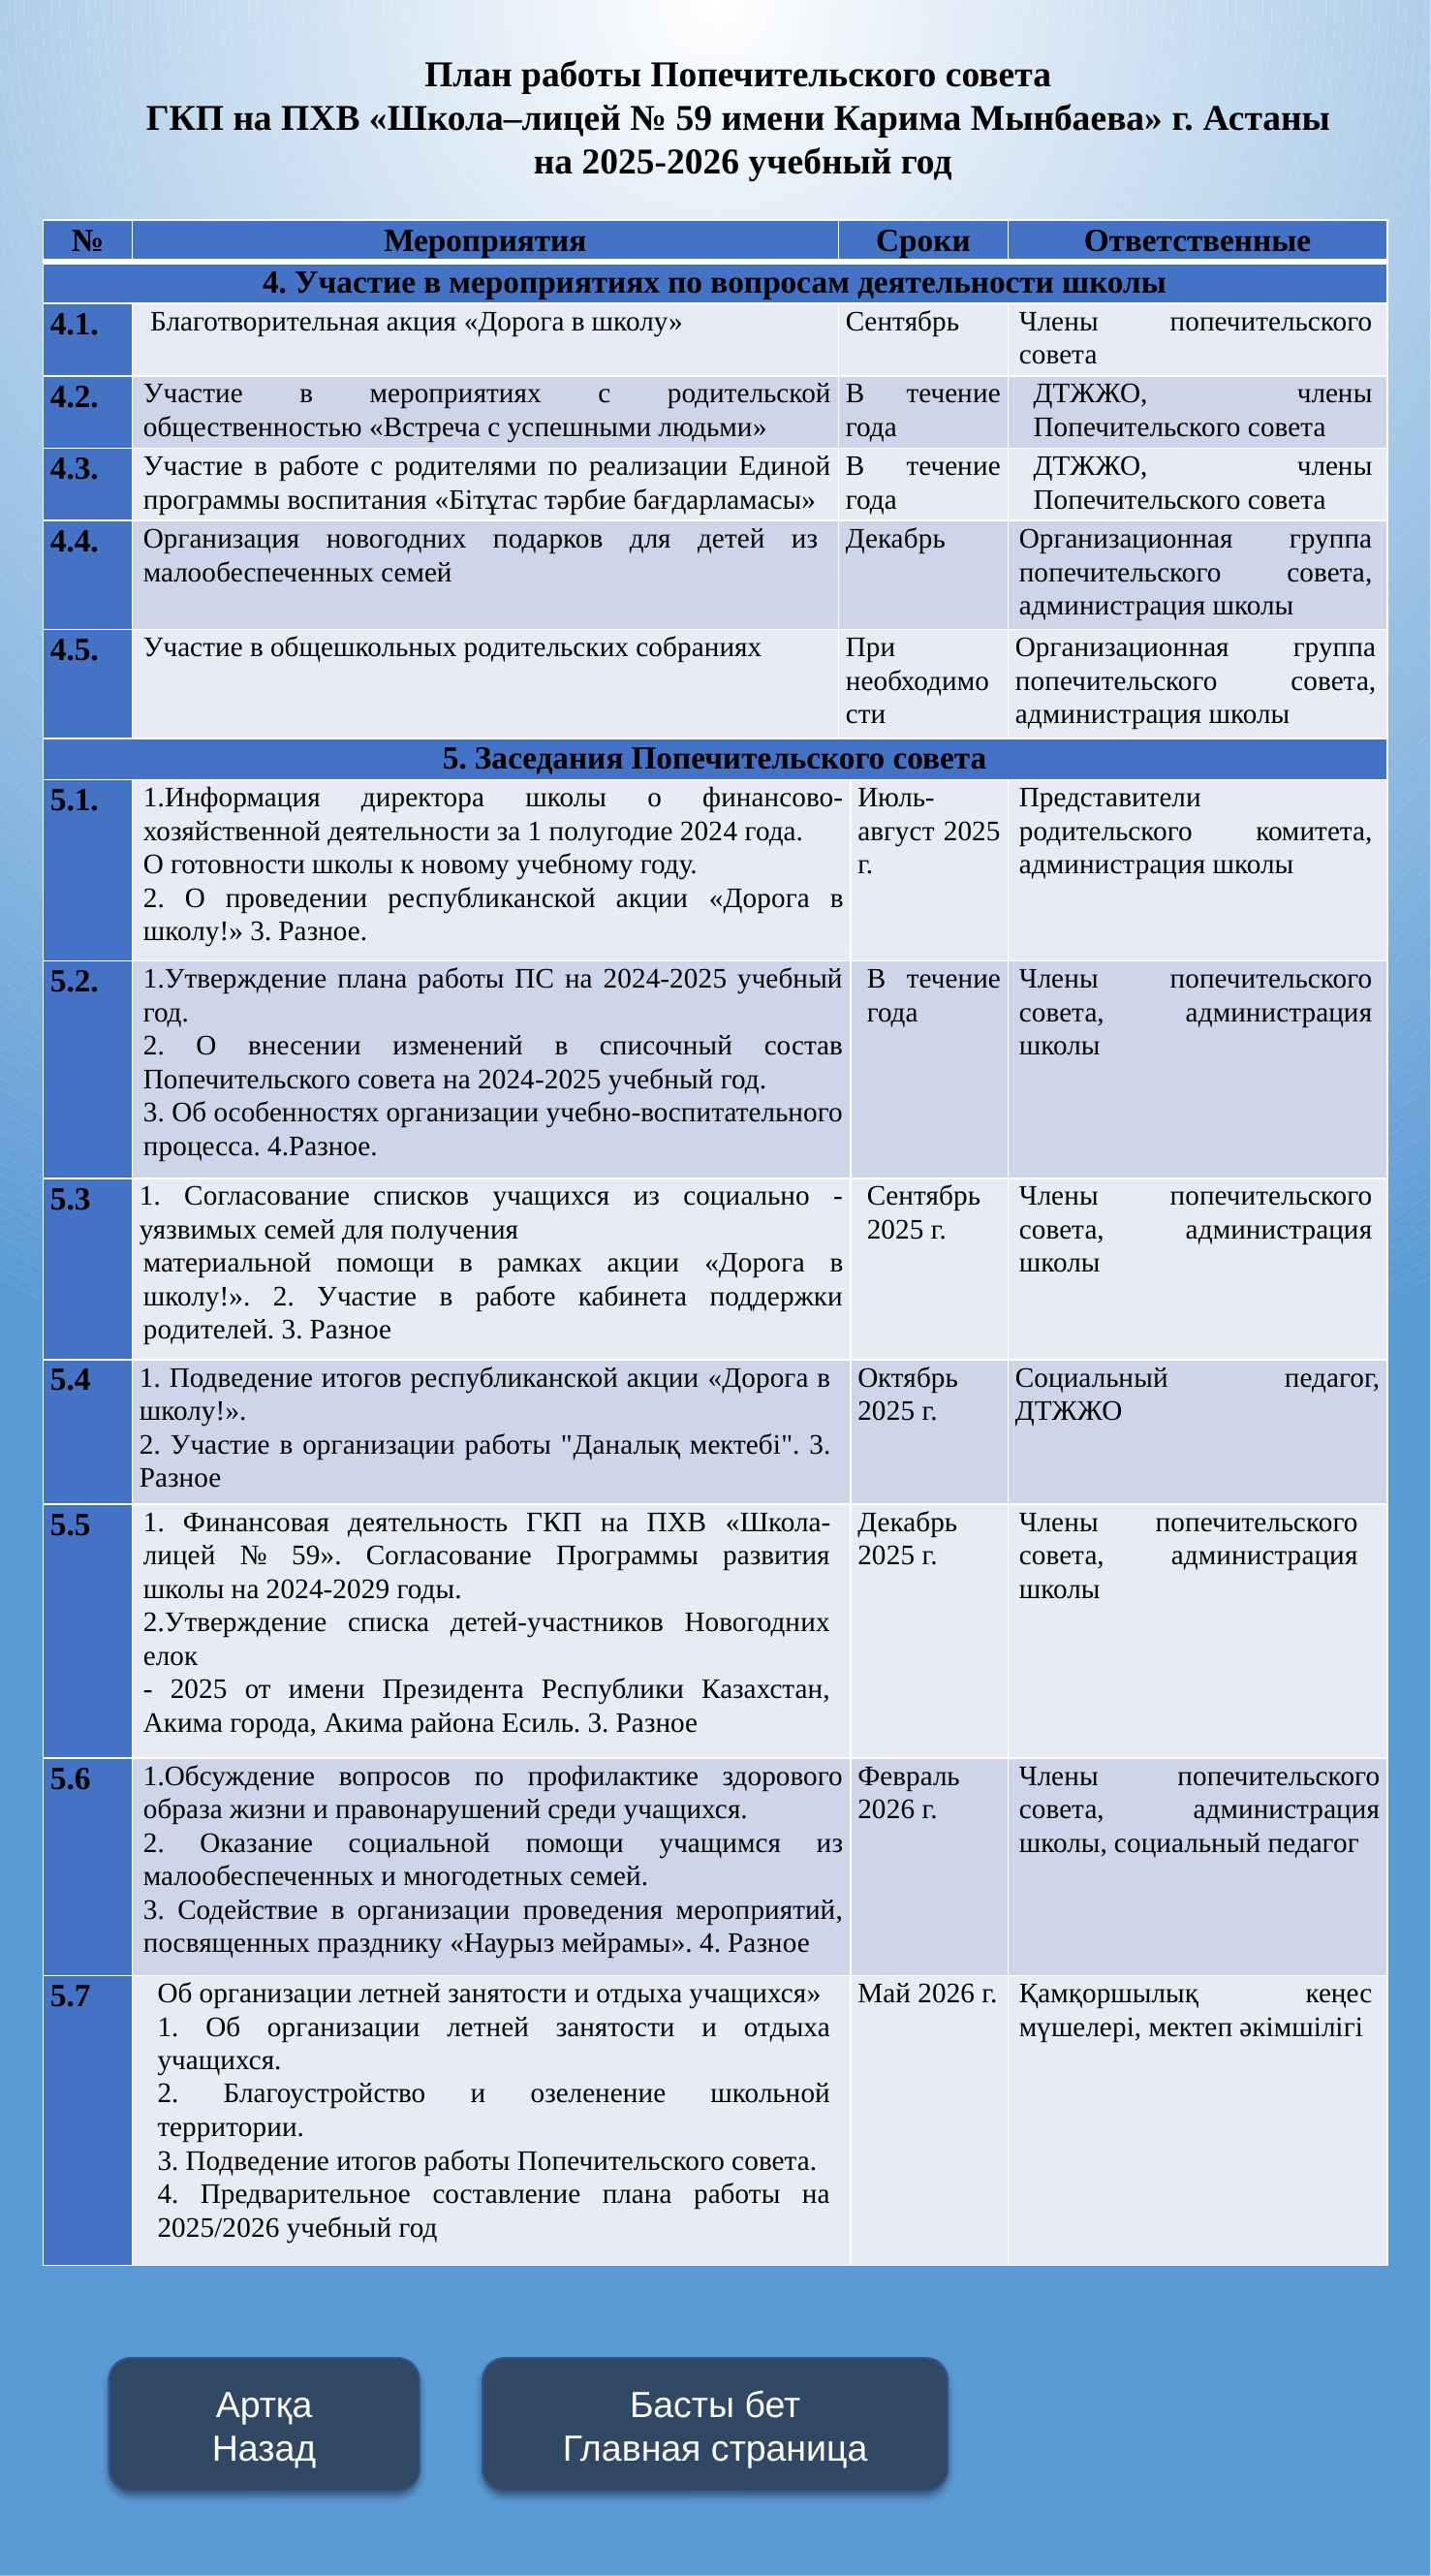

План работы Попечительского совета
ГКП на ПХВ «Школа–лицей № 59 имени Карима Мынбаева» г. Астаны
на 2025-2026 учебный год
| № | Мероприятия | Сроки |  | Ответственные |
| --- | --- | --- | --- | --- |
| 4. Участие в мероприятиях по вопросам деятельности школы |  |  |  |  |
| 4.1. | Благотворительная акция «Дорога в школу» | Сентябрь |  | Члены попечительского совета |
| 4.2. | Участие в мероприятиях с родительской общественностью «Встреча с успешными людьми» | В течение года |  | ДТЖЖО, члены Попечительского совета |
| 4.3. | Участие в работе с родителями по реализации Единой программы воспитания «Бітұтас тәрбие бағдарламасы» | В течение года |  | ДТЖЖО, члены Попечительского совета |
| 4.4. | Организация новогодних подарков для детей из малообеспеченных семей | Декабрь |  | Организационная группа попечительского совета, администрация школы |
| 4.5. | Участие в общешкольных родительских собраниях | При необходимости |  | Организационная группа попечительского совета, администрация школы |
| 5. Заседания Попечительского совета |  |  |  |  |
| 5.1. | 1.Информация директора школы о финансово-хозяйственной деятельности за 1 полугодие 2024 года. О готовности школы к новому учебному году. 2. О проведении республиканской акции «Дорога в школу!» 3. Разное. |  | Июль-август 2025 г. | Представители родительского комитета, администрация школы |
| 5.2. | 1.Утверждение плана работы ПС на 2024-2025 учебный год. 2. О внесении изменений в списочный состав Попечительского совета на 2024-2025 учебный год. 3. Об особенностях организации учебно-воспитательного процесса. 4.Разное. |  | В течение года | Члены попечительского совета, администрация школы |
| 5.3 | 1. Согласование списков учащихся из социально - уязвимых семей для получения материальной помощи в рамках акции «Дорога в школу!». 2. Участие в работе кабинета поддержки родителей. 3. Разное |  | Сентябрь 2025 г. | Члены попечительского совета, администрация школы |
| 5.4 | 1. Подведение итогов республиканской акции «Дорога в школу!». 2. Участие в организации работы "Даналық мектебі". 3. Разное |  | Октябрь 2025 г. | Социальный педагог, ДТЖЖО |
| 5.5 | 1. Финансовая деятельность ГКП на ПХВ «Школа-лицей № 59». Согласование Программы развития школы на 2024-2029 годы. 2.Утверждение списка детей-участников Новогодних елок - 2025 от имени Президента Республики Казахстан, Акима города, Акима района Есиль. 3. Разное |  | Декабрь 2025 г. | Члены попечительского совета, администрация школы |
| 5.6 | 1.Обсуждение вопросов по профилактике здорового образа жизни и правонарушений среди учащихся. 2. Оказание социальной помощи учащимся из малообеспеченных и многодетных семей. 3. Содействие в организации проведения мероприятий, посвященных празднику «Наурыз мейрамы». 4. Разное |  | Февраль 2026 г. | Члены попечительского совета, администрация школы, социальный педагог |
| 5.7 | Об организации летней занятости и отдыха учащихся» 1. Об организации летней занятости и отдыха учащихся. 2. Благоустройство и озеленение школьной территории. 3. Подведение итогов работы Попечительского совета. 4. Предварительное составление плана работы на 2025/2026 учебный год |  | Май 2026 г. | Қамқоршылық кеңес мүшелері, мектеп әкімшілігі |

Артқа
Назад
Басты бет
Главная страница